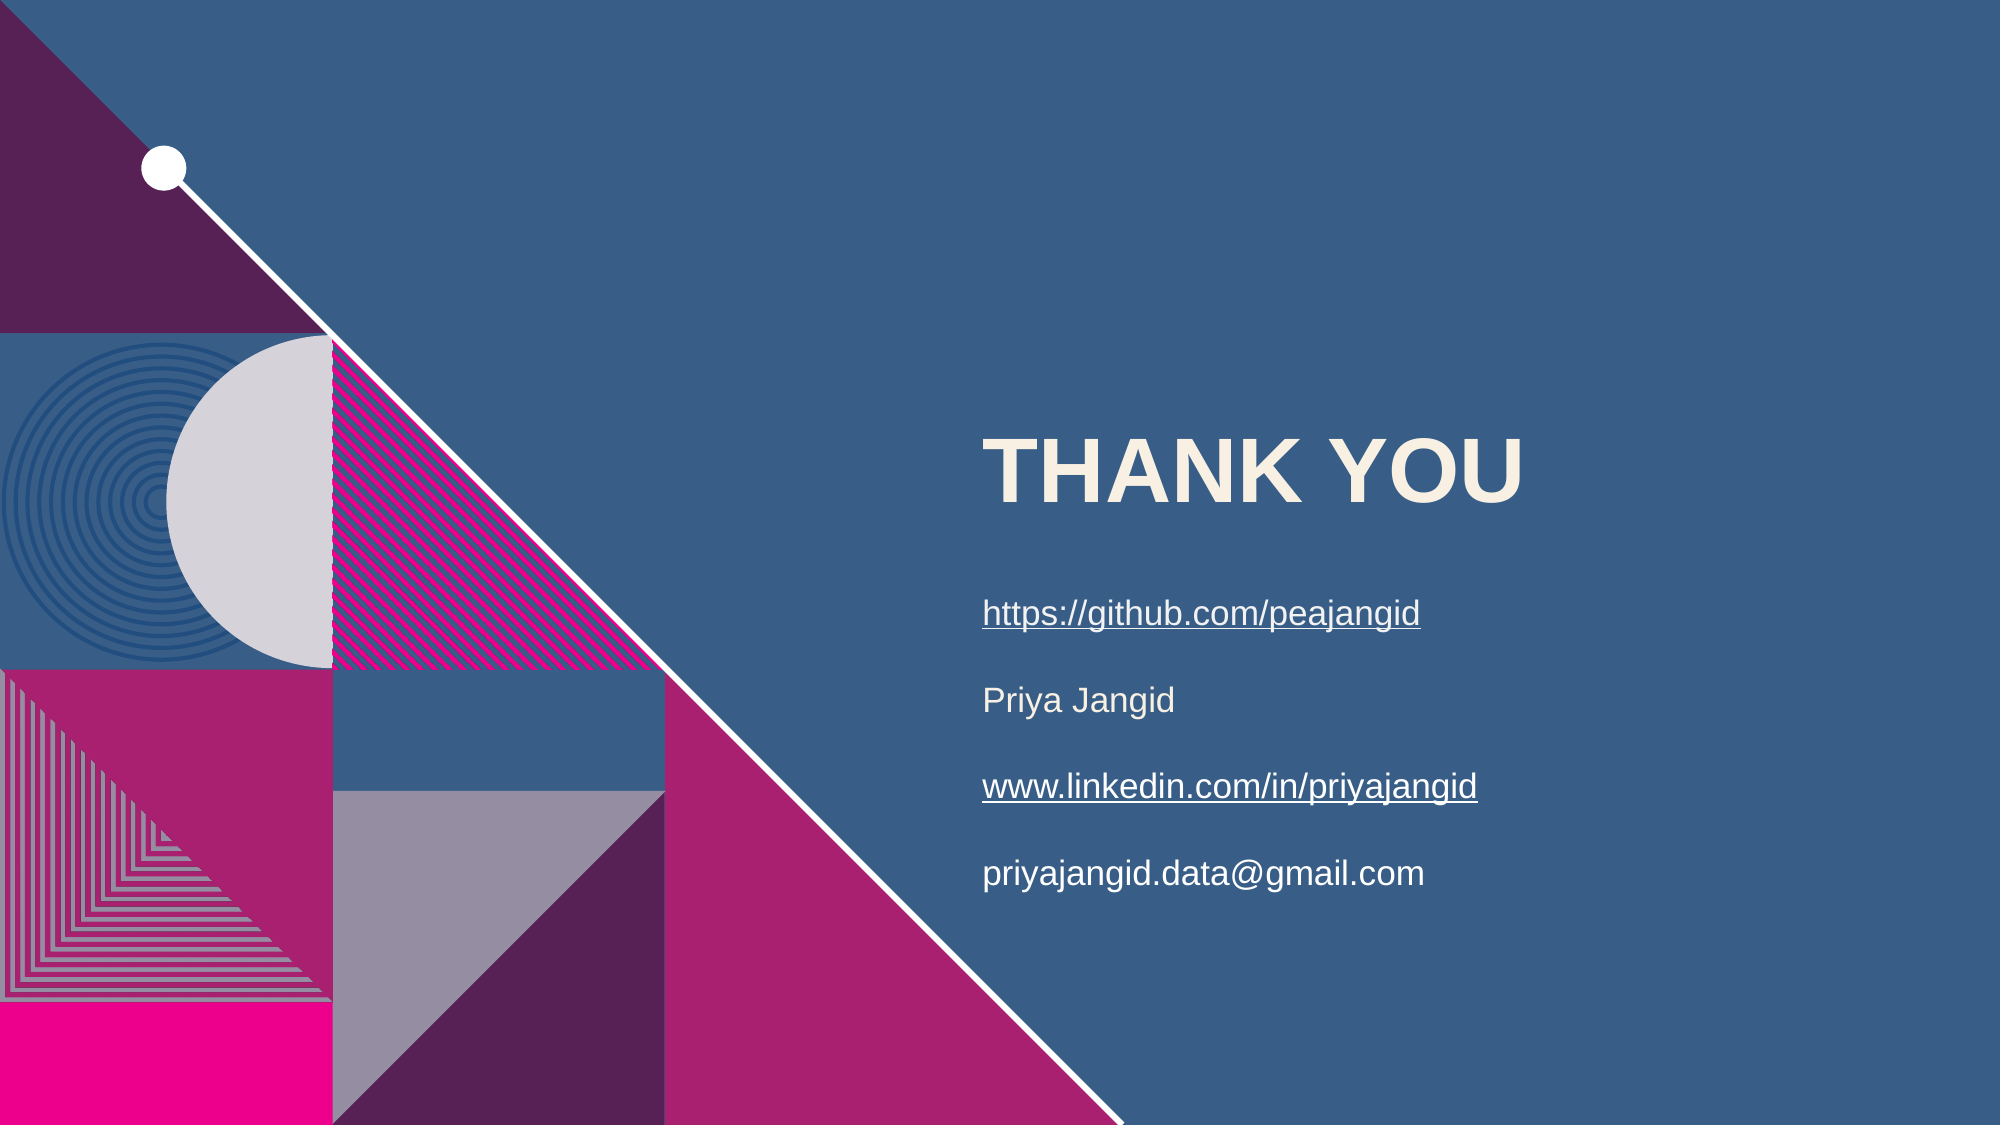

# THANK YOU
https://github.com/peajangid
Priya Jangid
www.linkedin.com/in/priyajangid
priyajangid.data@gmail.com